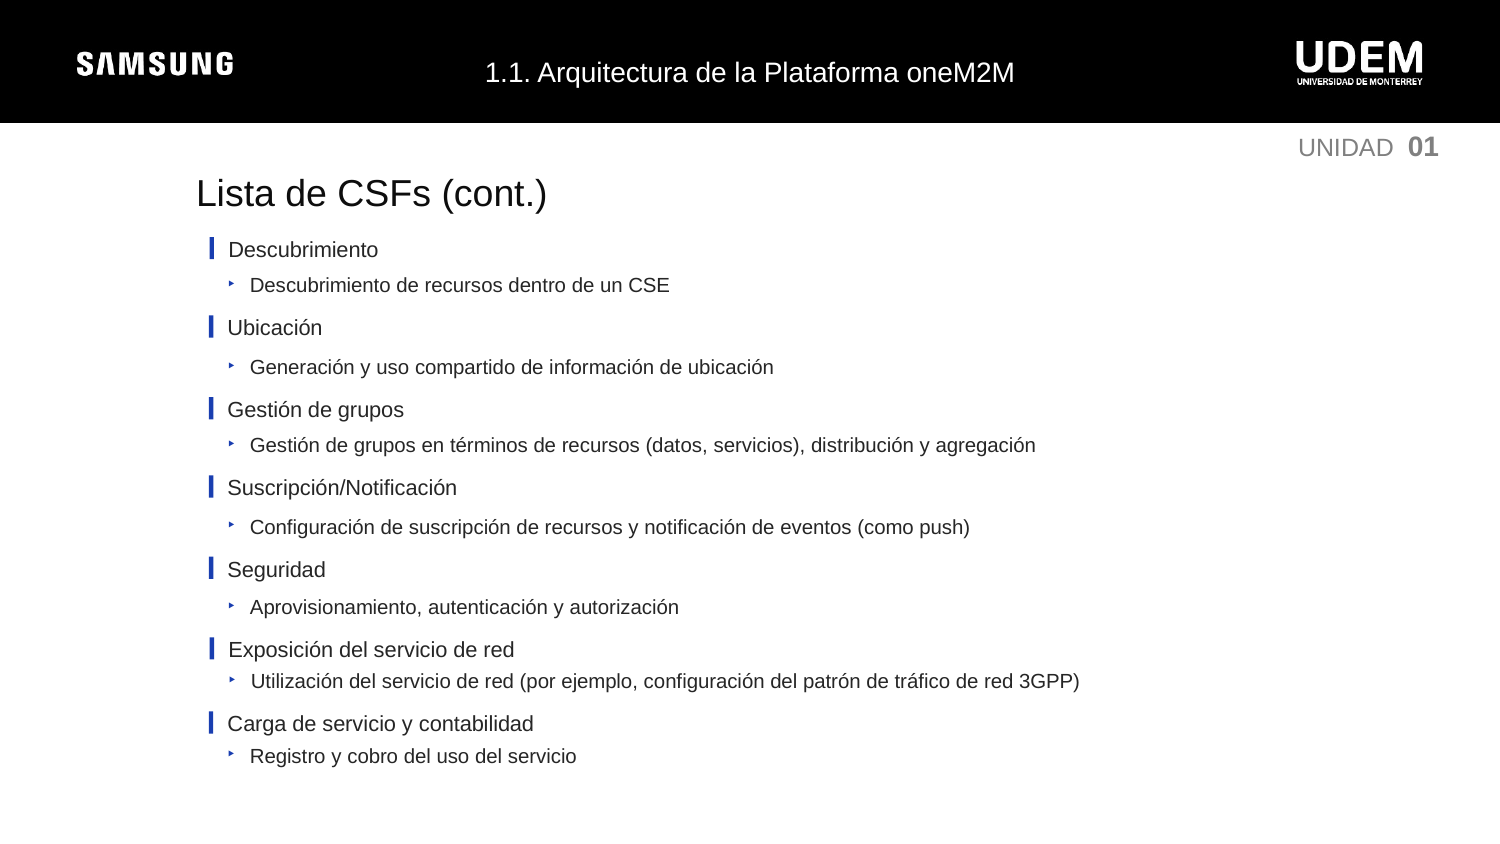

1.1. Arquitectura de la Plataforma oneM2M
UNIDAD  01
Lista de CSFs (cont.)
Descubrimiento

Descubrimiento de recursos dentro de un CSE
Ubicación

Generación y uso compartido de información de ubicación
Gestión de grupos

Gestión de grupos en términos de recursos (datos, servicios), distribución y agregación
Suscripción/Notificación

Configuración de suscripción de recursos y notificación de eventos (como push)
Seguridad

Aprovisionamiento, autenticación y autorización
Exposición del servicio de red

Utilización del servicio de red (por ejemplo, configuración del patrón de tráfico de red 3GPP)
Carga de servicio y contabilidad

Registro y cobro del uso del servicio